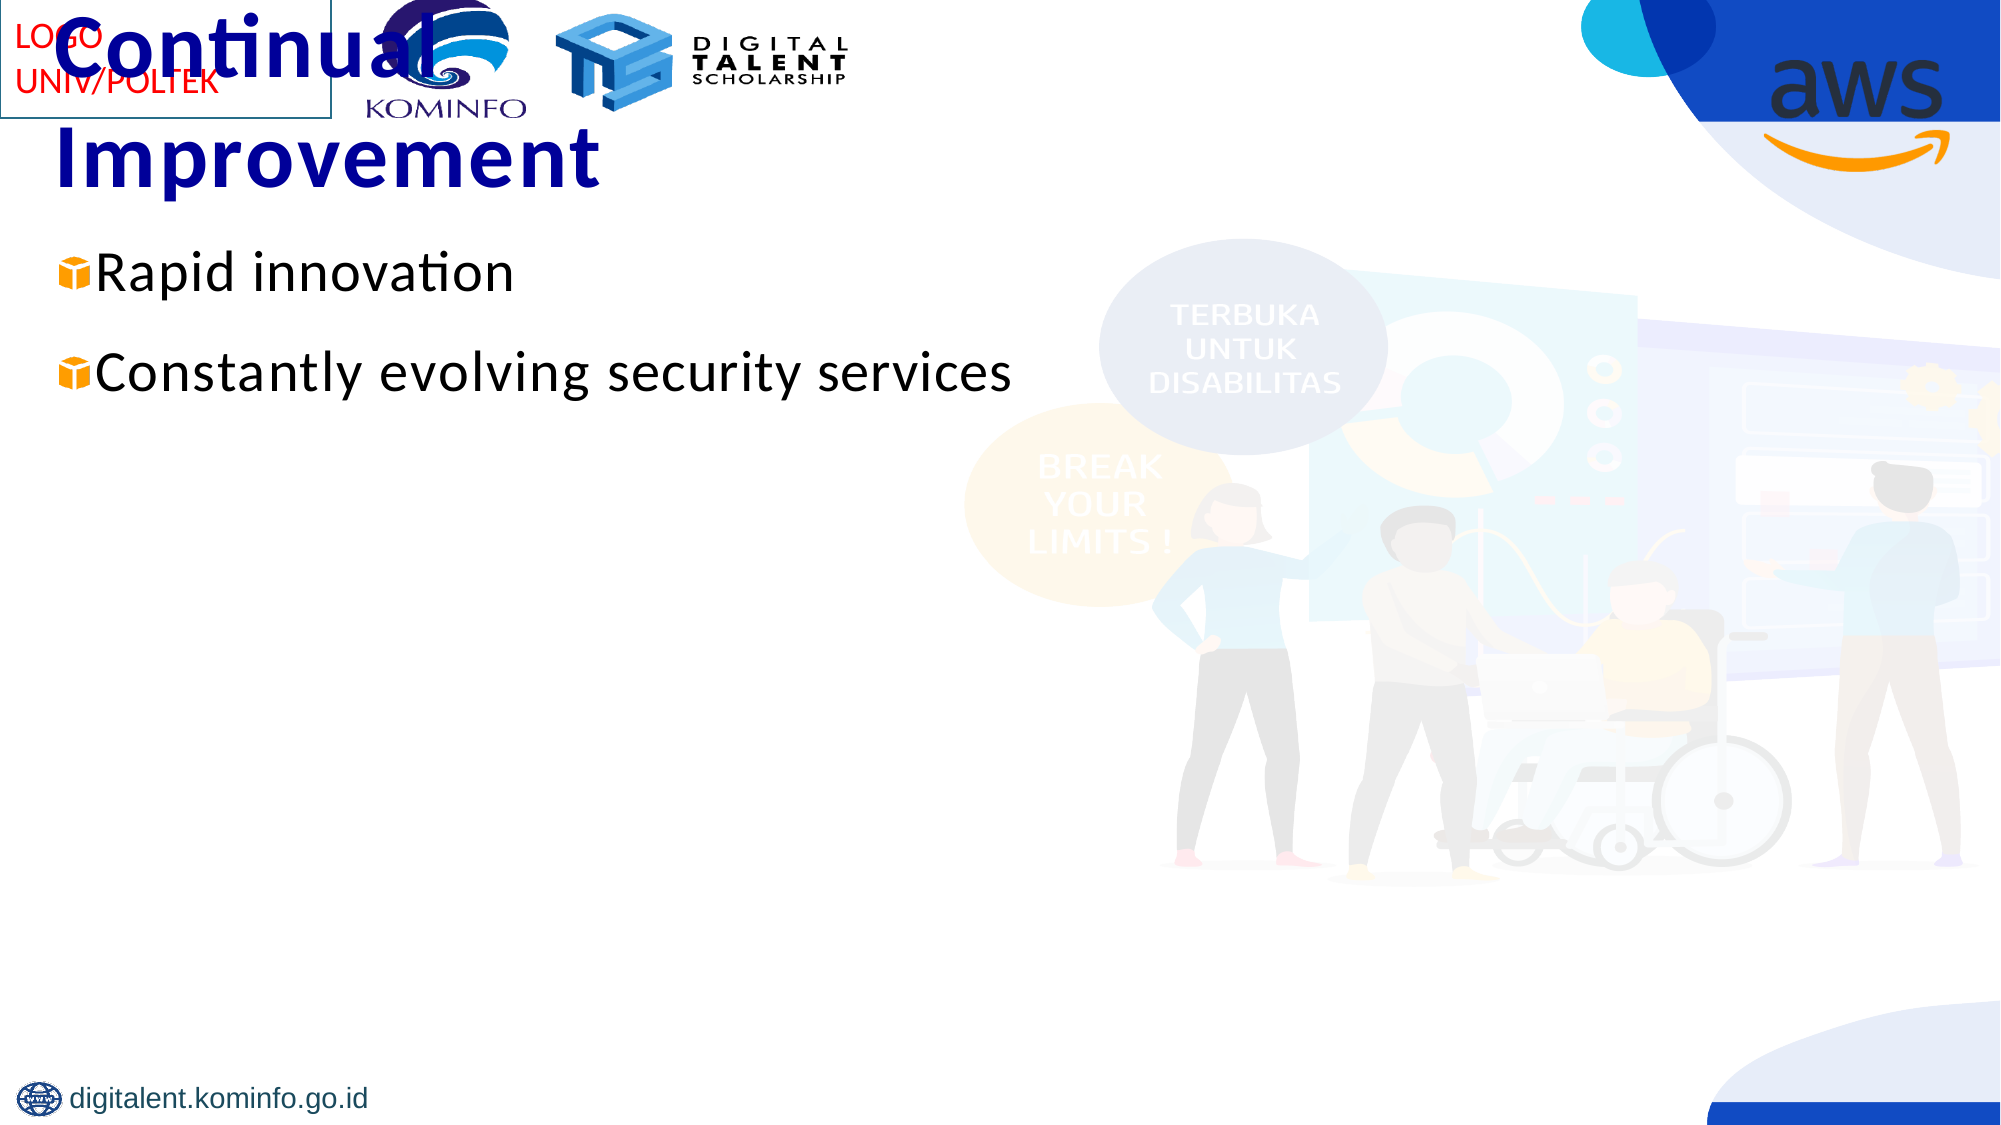

# Continual Improvement

Rapid innovation
Constantly evolving security services